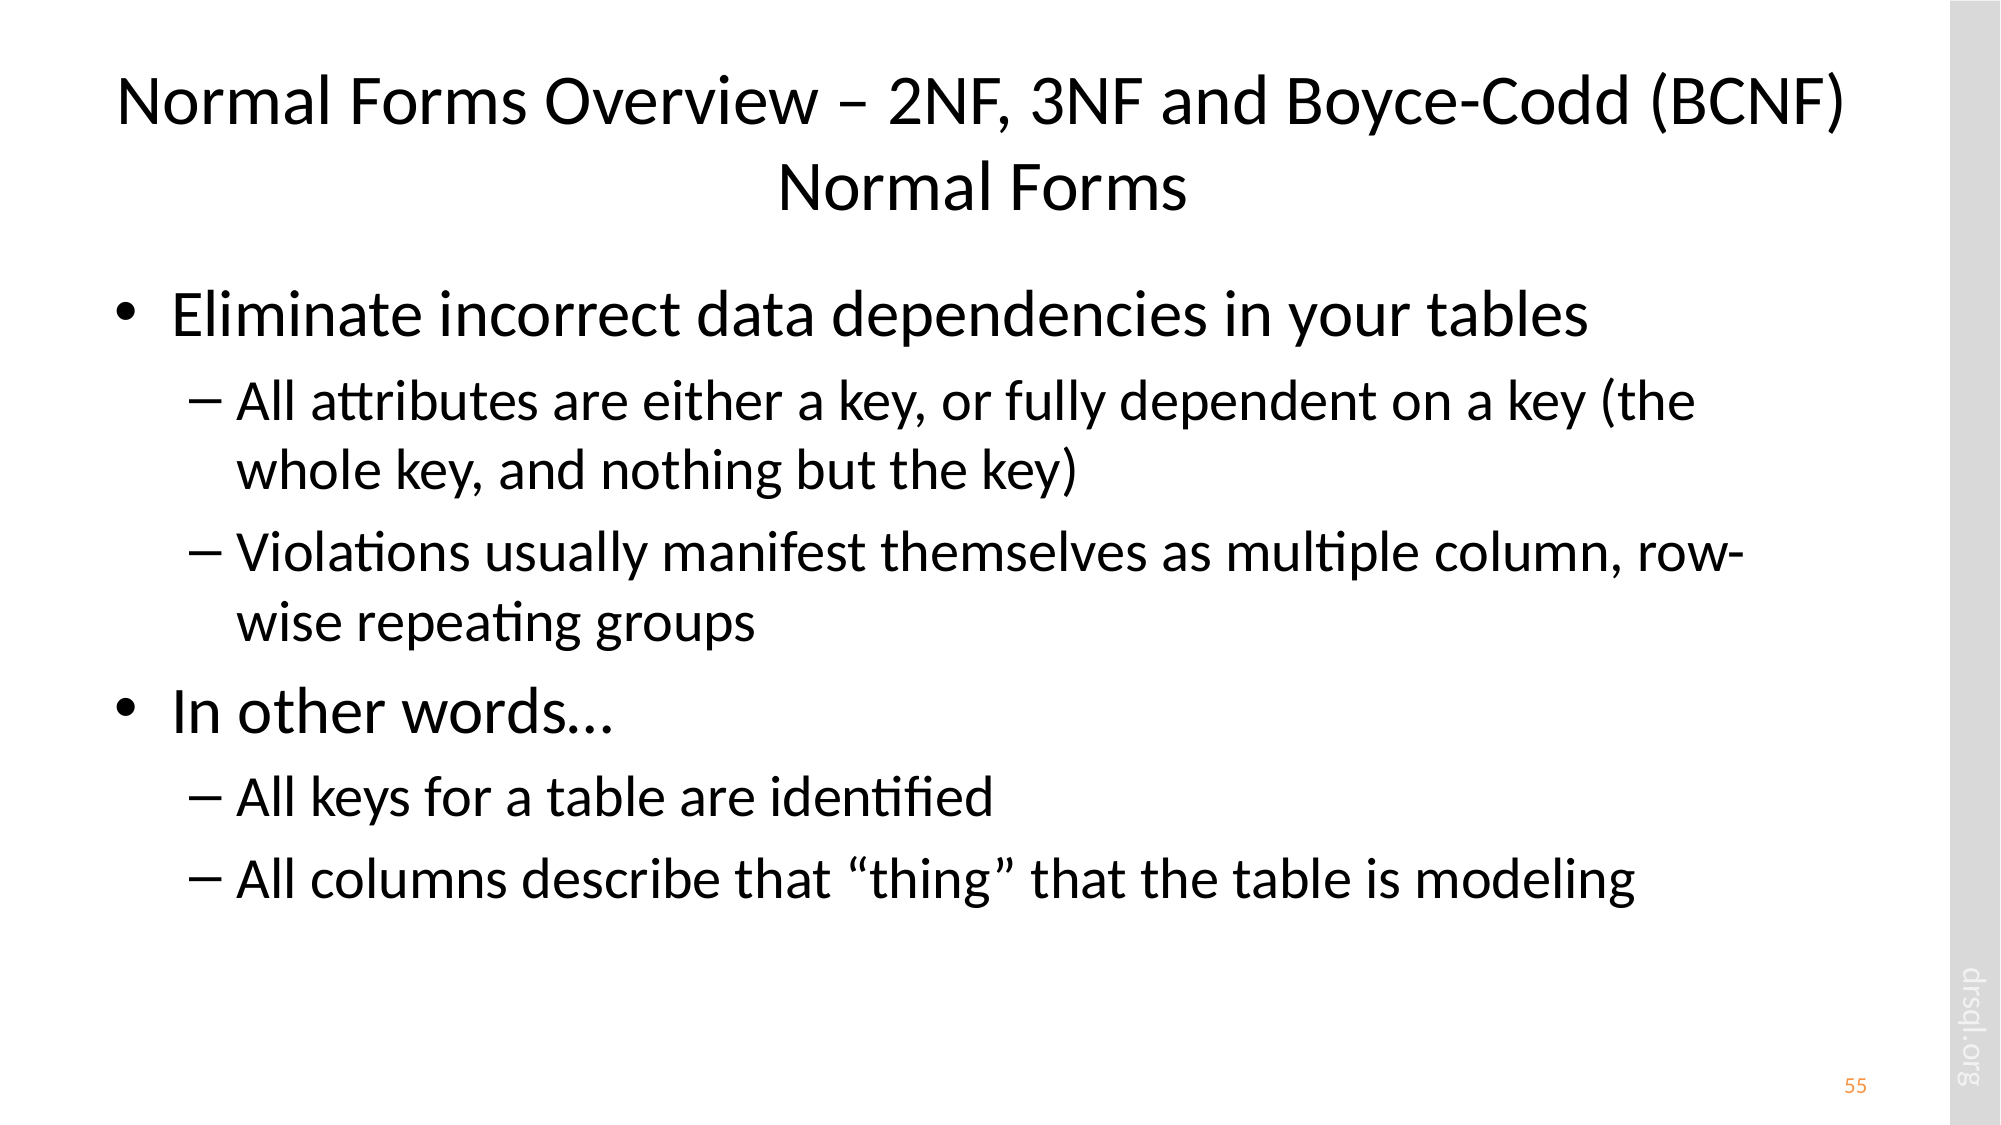

# Normal Forms Overview – 2NF, 3NF and Boyce-Codd (BCNF) Normal Forms
Eliminate incorrect data dependencies in your tables
All attributes are either a key, or fully dependent on a key (the whole key, and nothing but the key)
Violations usually manifest themselves as multiple column, row-wise repeating groups
In other words…
All keys for a table are identified
All columns describe that “thing” that the table is modeling